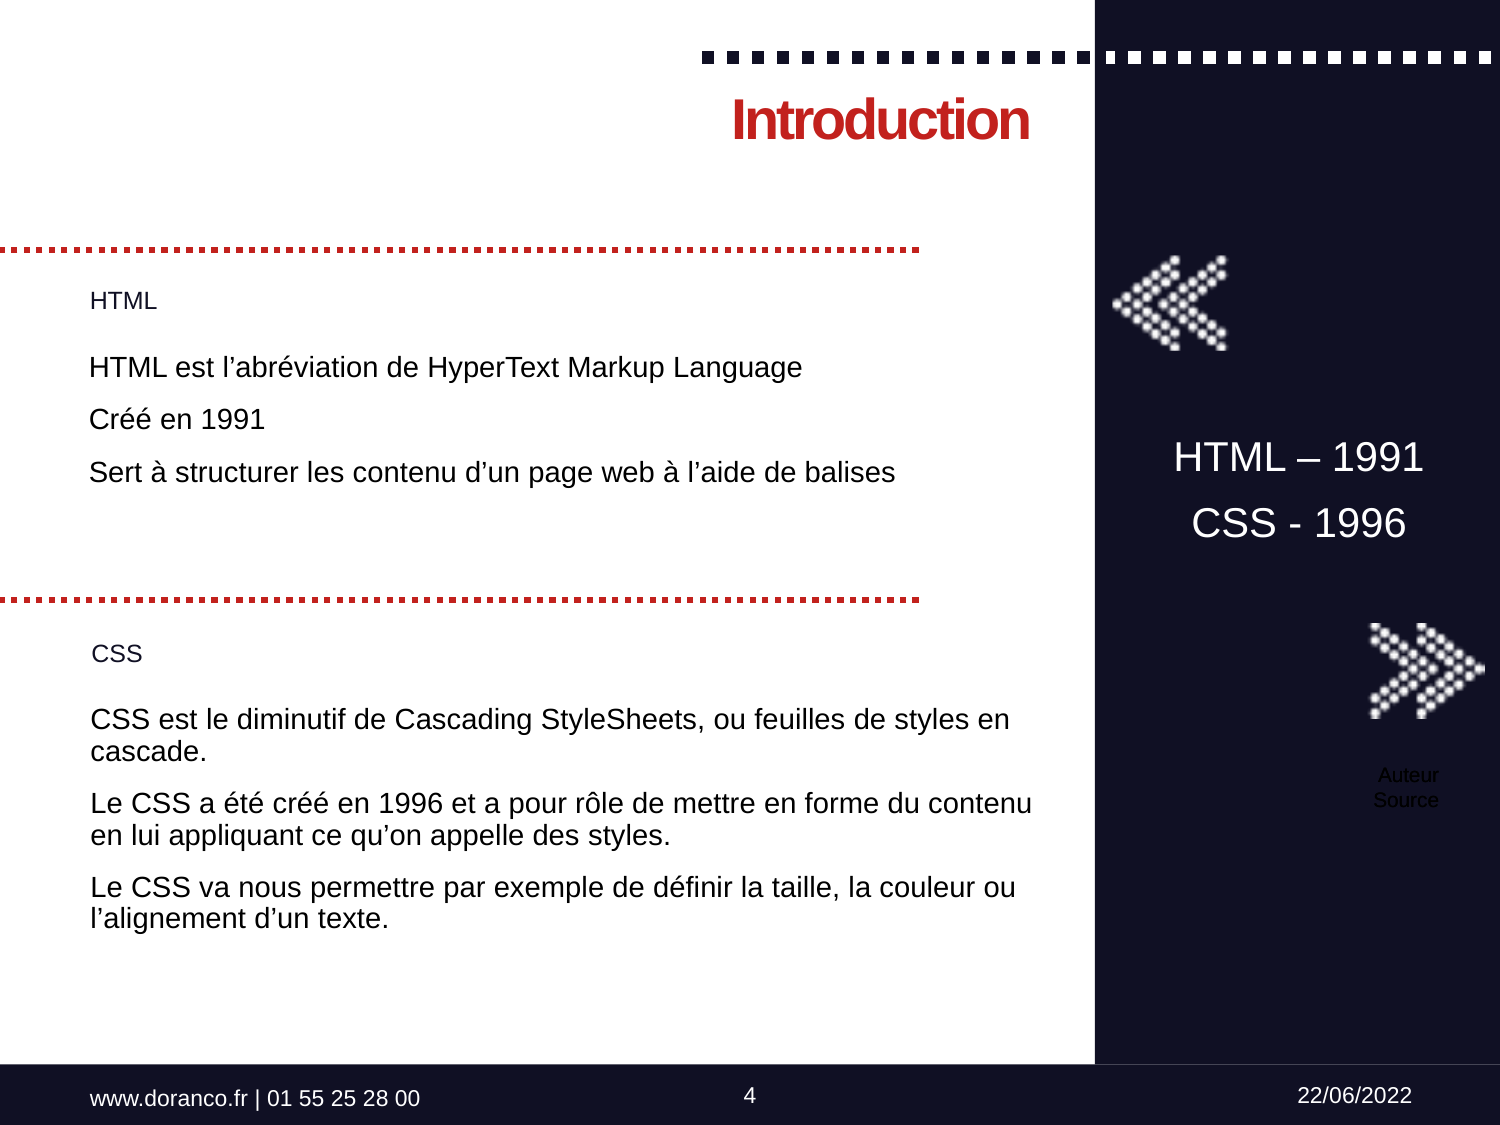

# Introduction
HTML
HTML est l’abréviation de HyperText Markup Language
Créé en 1991
Sert à structurer les contenu d’un page web à l’aide de balises
HTML – 1991
CSS - 1996
CSS
CSS est le diminutif de Cascading StyleSheets, ou feuilles de styles en cascade.
Le CSS a été créé en 1996 et a pour rôle de mettre en forme du contenu en lui appliquant ce qu’on appelle des styles.
Le CSS va nous permettre par exemple de définir la taille, la couleur ou l’alignement d’un texte.
Auteur
Source
www.doranco.fr | 01 55 25 28 00
22/06/2022
4